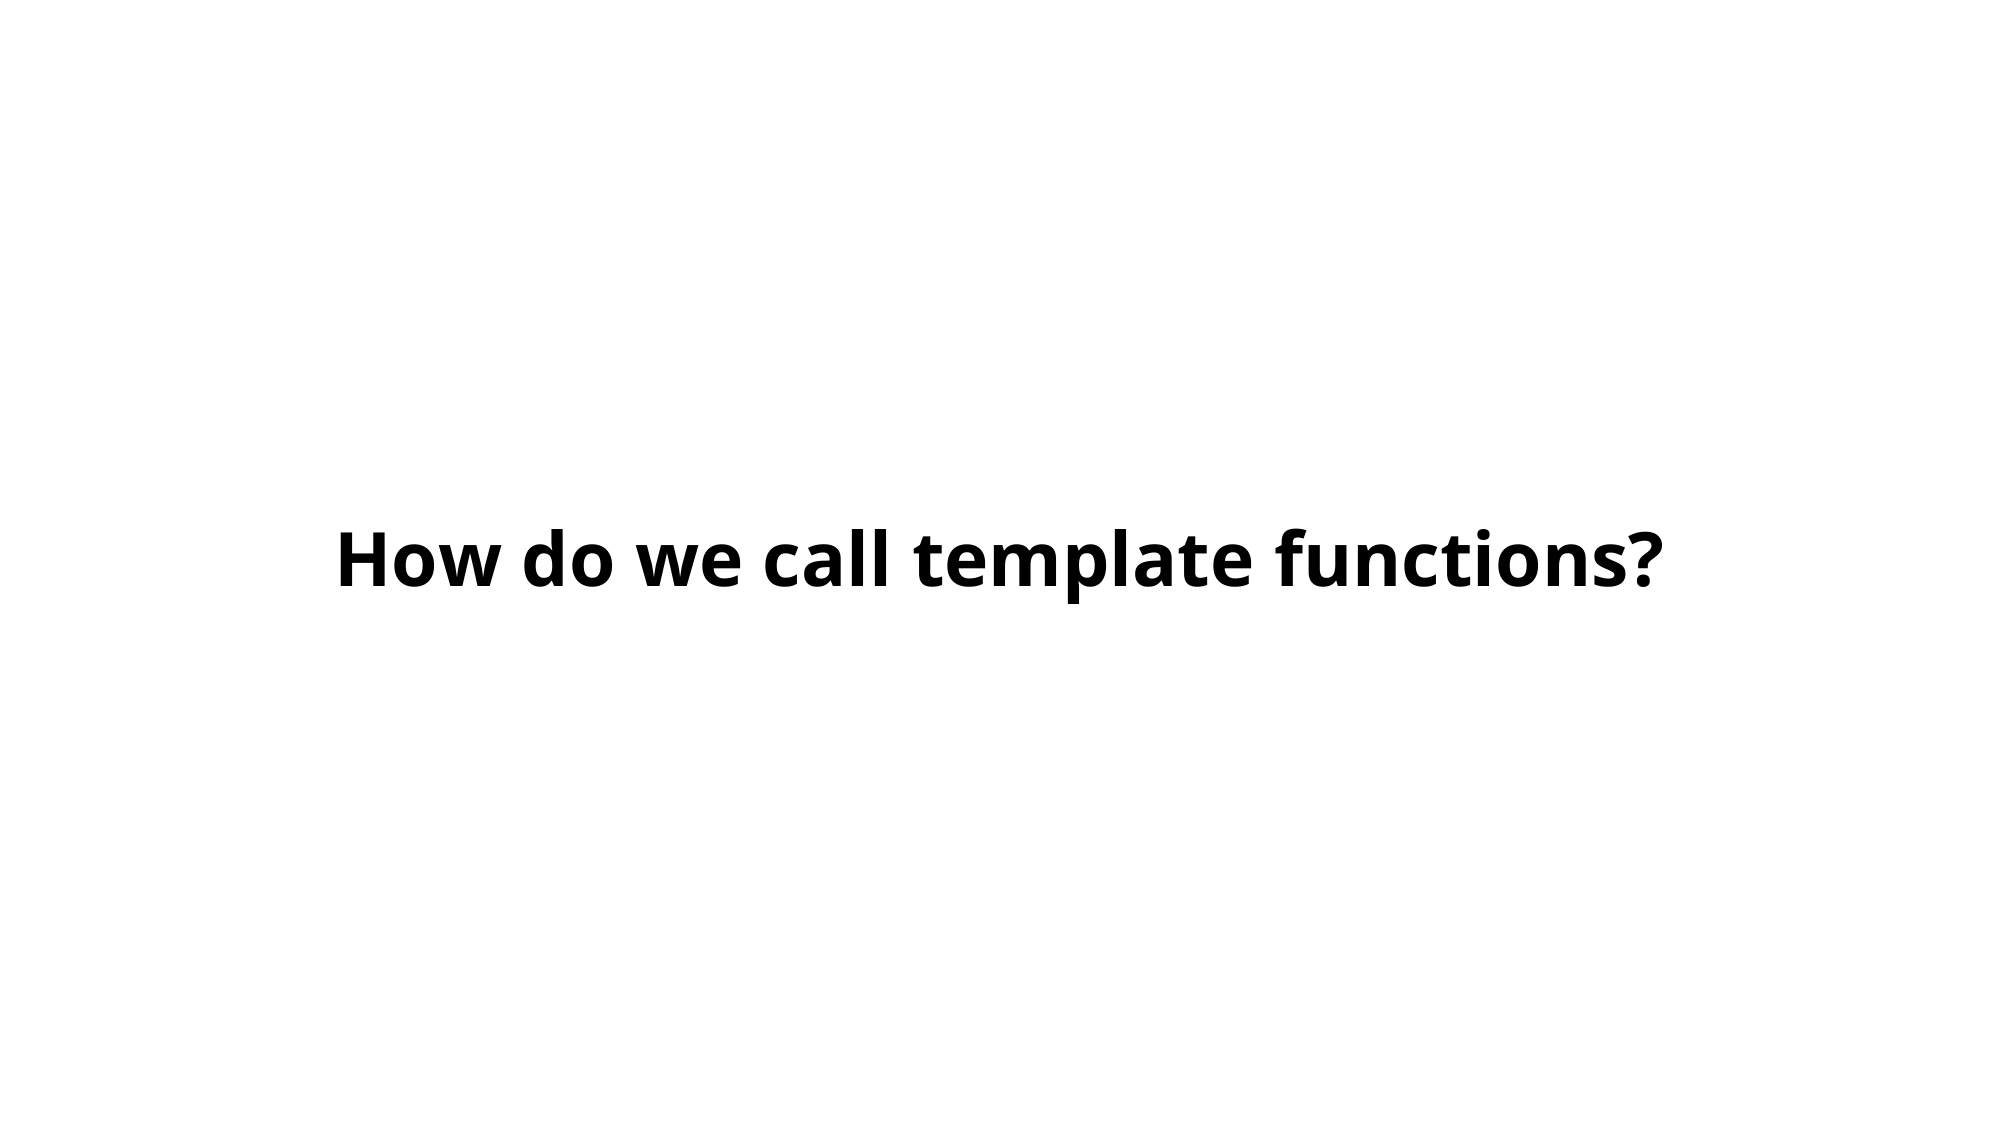

# How do we call template functions?